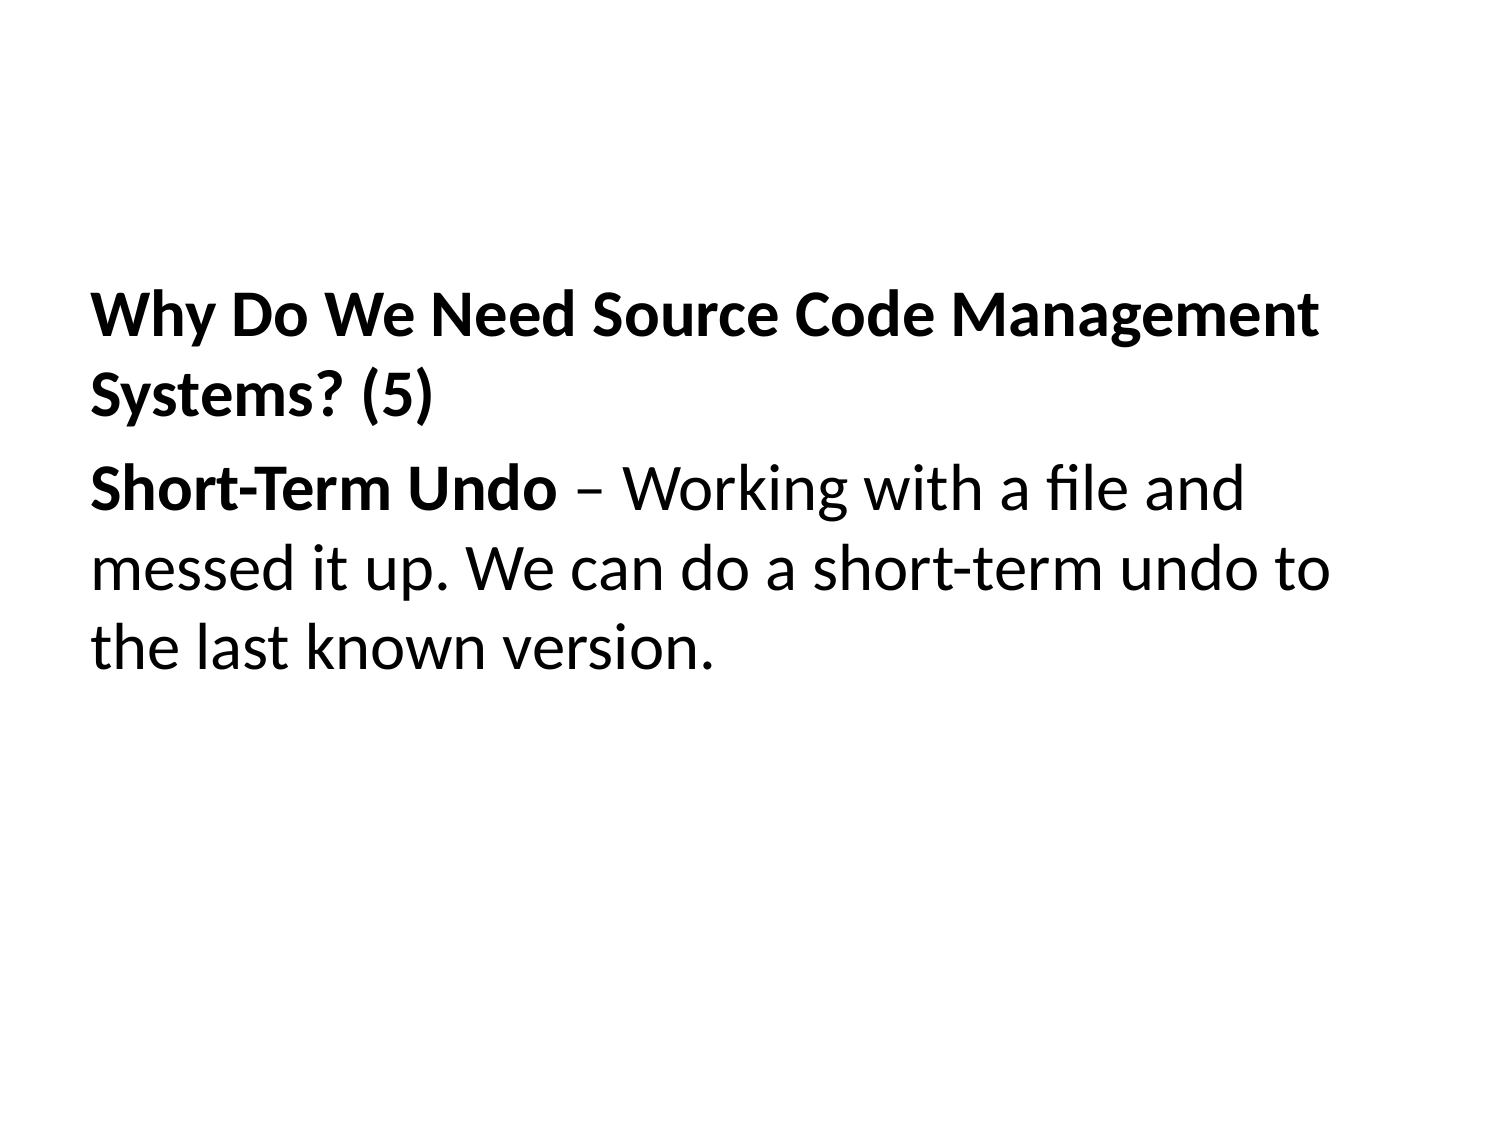

Why Do We Need Source Code Management Systems? (5)
Short-Term Undo – Working with a file and messed it up. We can do a short-term undo to the last known version.